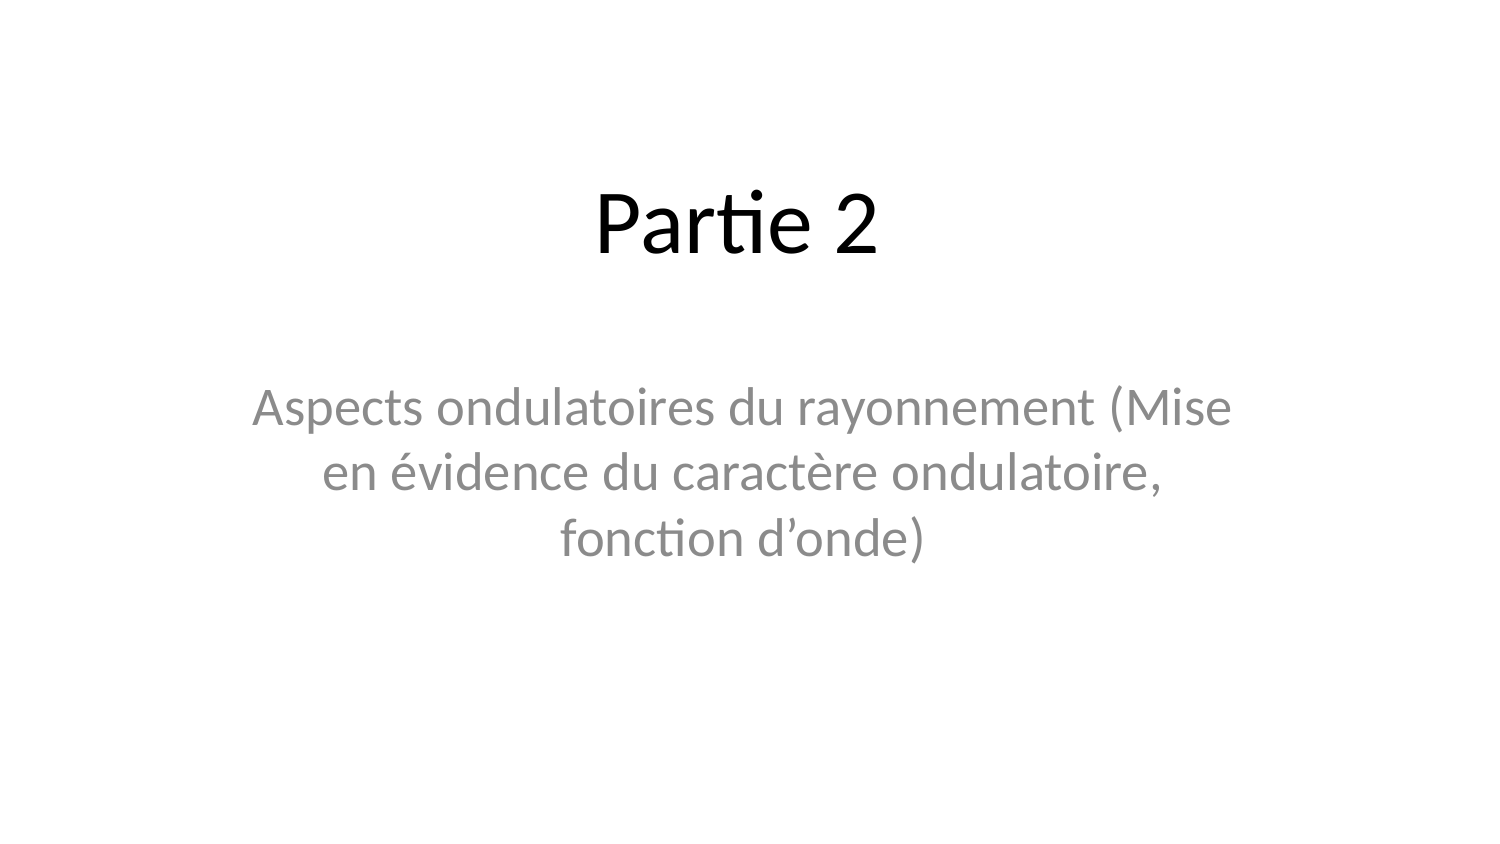

# Partie 2
Aspects ondulatoires du rayonnement (Mise en évidence du caractère ondulatoire, fonction d’onde)